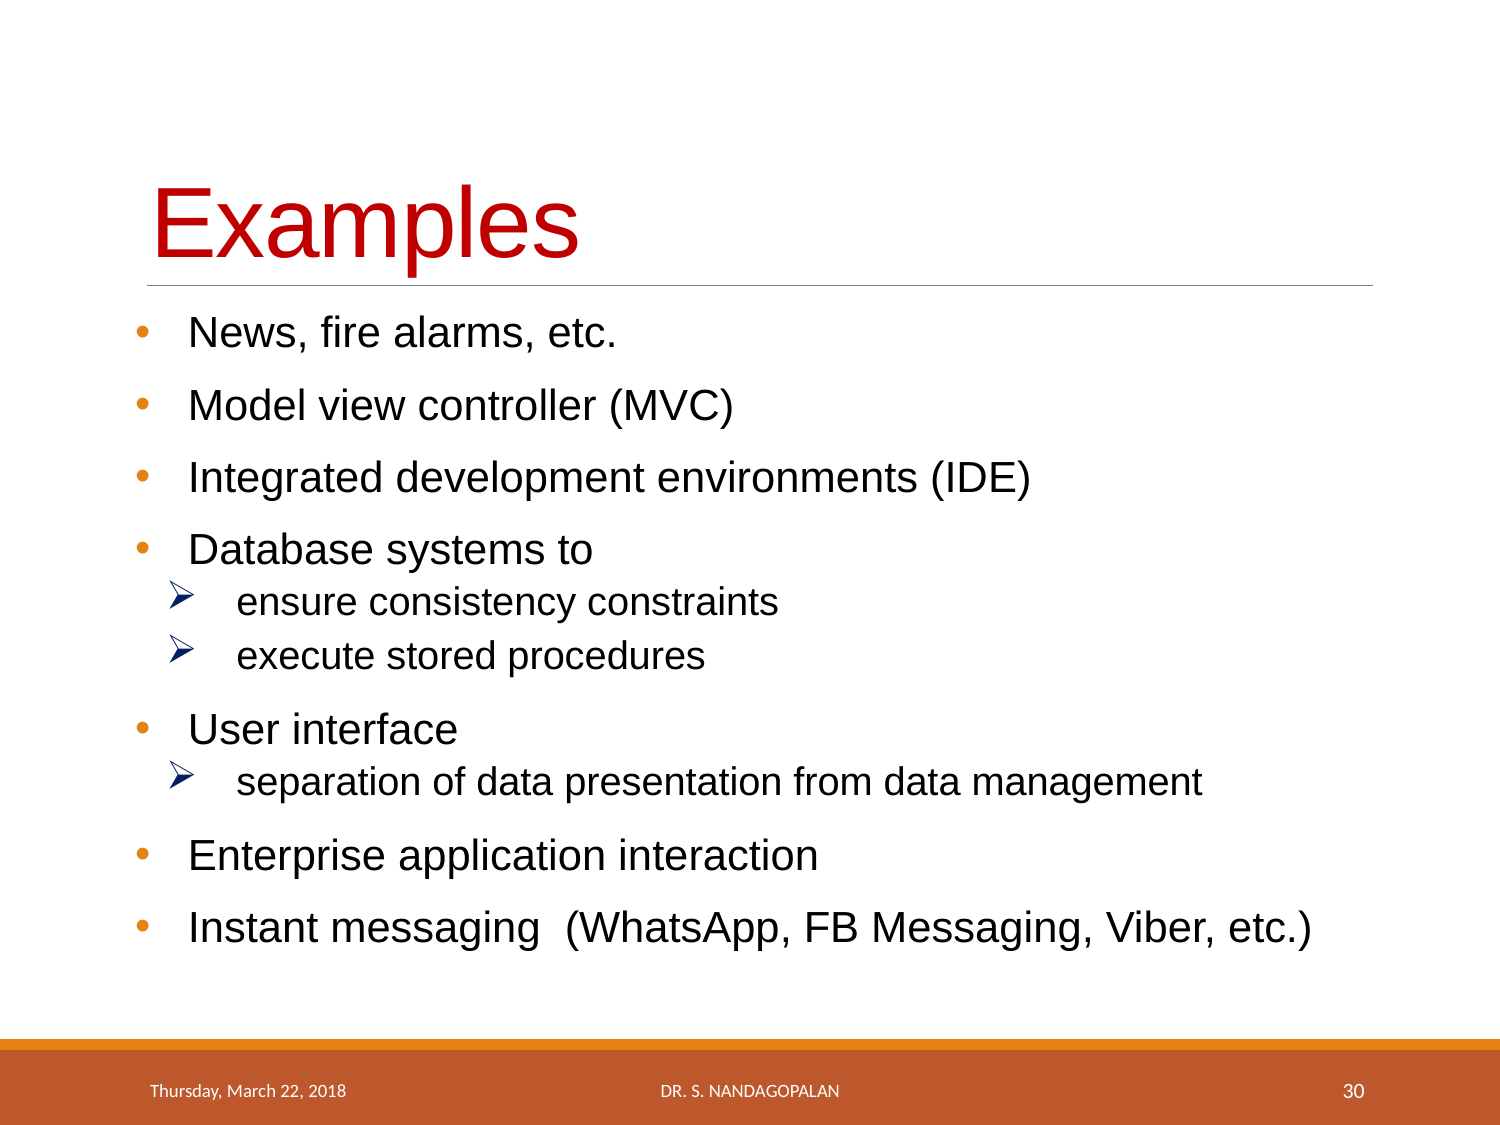

# Examples
News, fire alarms, etc.
Model view controller (MVC)
Integrated development environments (IDE)
Database systems to
ensure consistency constraints
execute stored procedures
User interface
separation of data presentation from data management
Enterprise application interaction
Instant messaging  (WhatsApp, FB Messaging, Viber, etc.)

Thursday, March 22, 2018
Dr. S. Nandagopalan
30